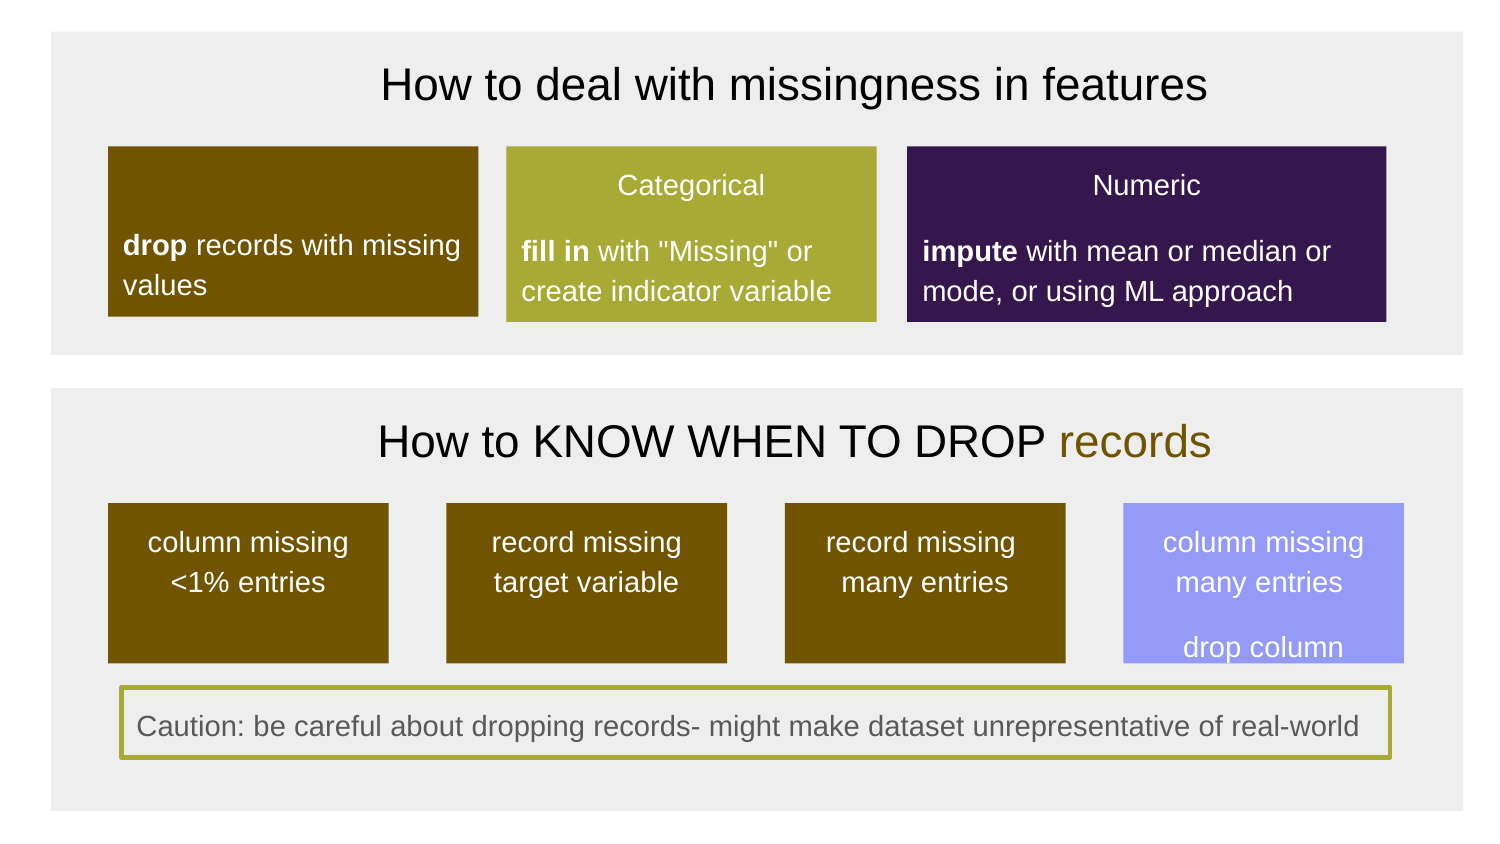

How to deal with missingness in features

drop records with missing values
Categorical
fill in with "Missing" or create indicator variable
Numeric
impute with mean or median or mode, or using ML approach
How to KNOW WHEN TO DROP records

column missing <1% entries
record missing  many entries
column missing many entries
drop column
record missing target variable
Caution: be careful about dropping records- might make dataset unrepresentative of real-world